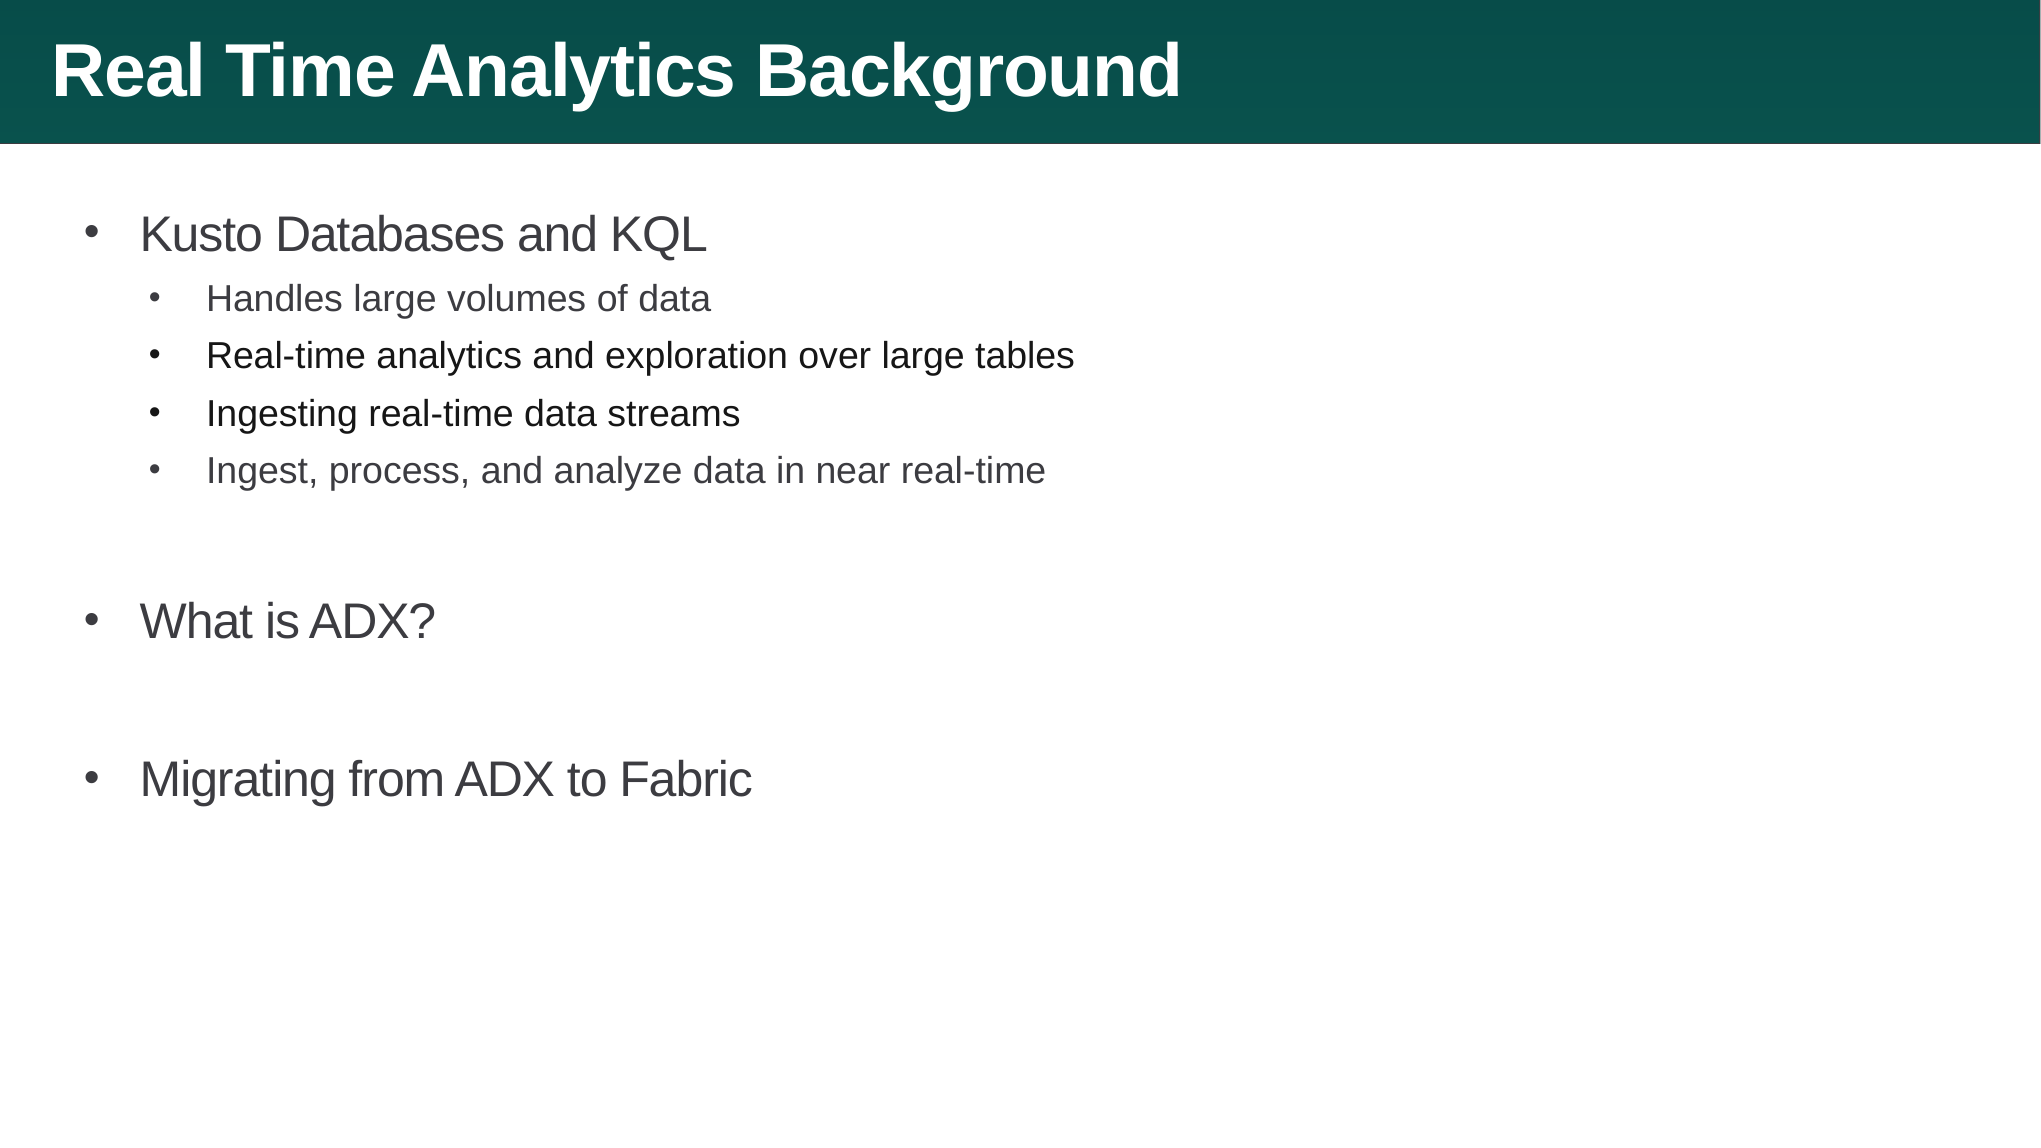

# Real Time Analytics Background
Kusto Databases and KQL
Handles large volumes of data
Real-time analytics and exploration over large tables
Ingesting real-time data streams
Ingest, process, and analyze data in near real-time

What is ADX?

Migrating from ADX to Fabric